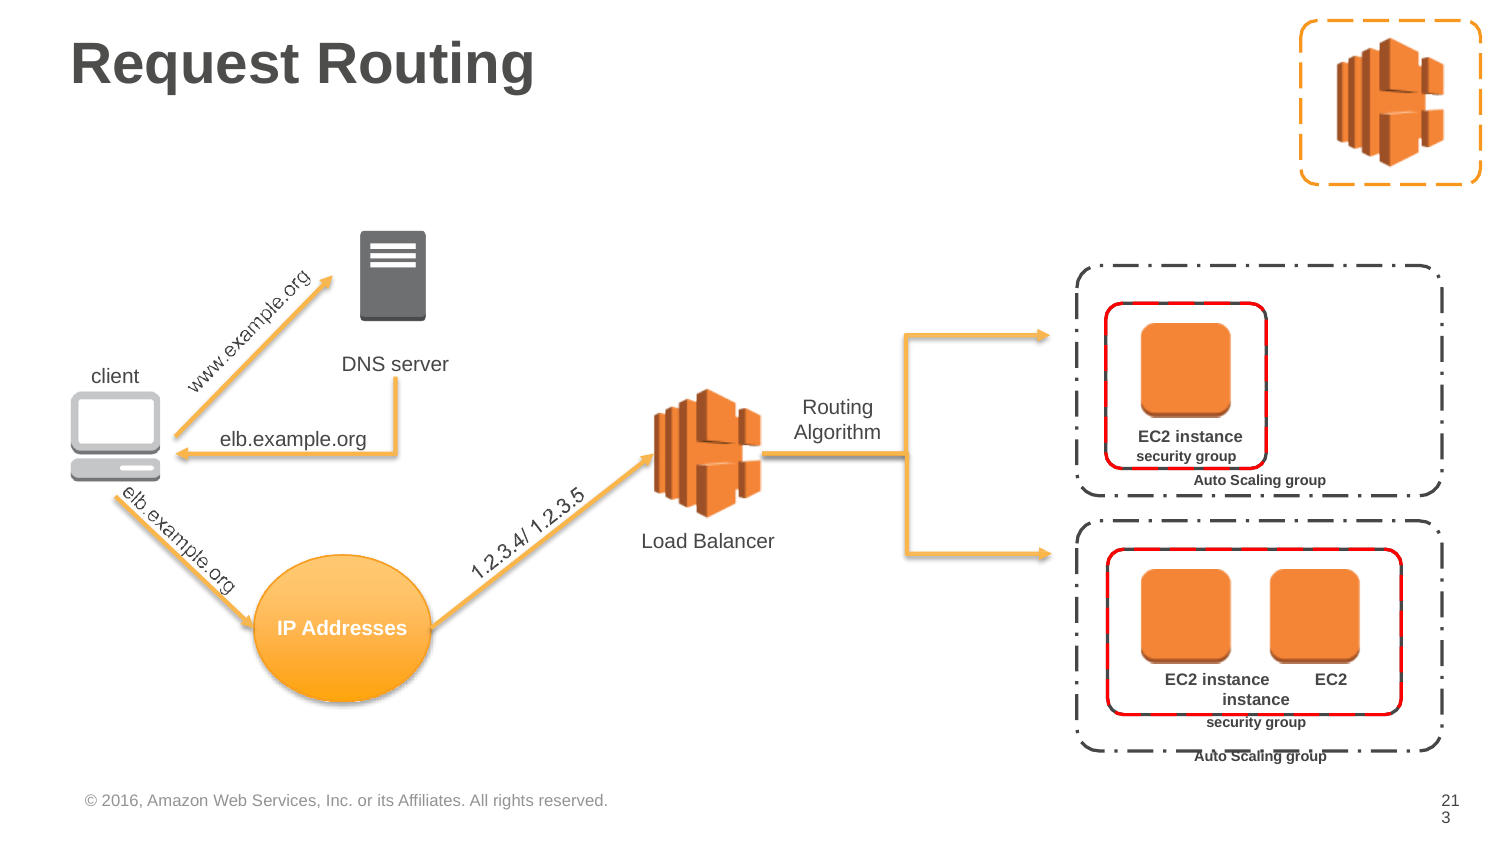

# Request Routing

DNS server
client

Routing  Algorithm
EC2 instance
security group
Auto Scaling group
elb.example.org
Load Balancer
IP Addresses
EC2 instance	EC2 instance
security group

Auto Scaling group
© 2016, Amazon Web Services, Inc. or its Affiliates. All rights reserved.
213